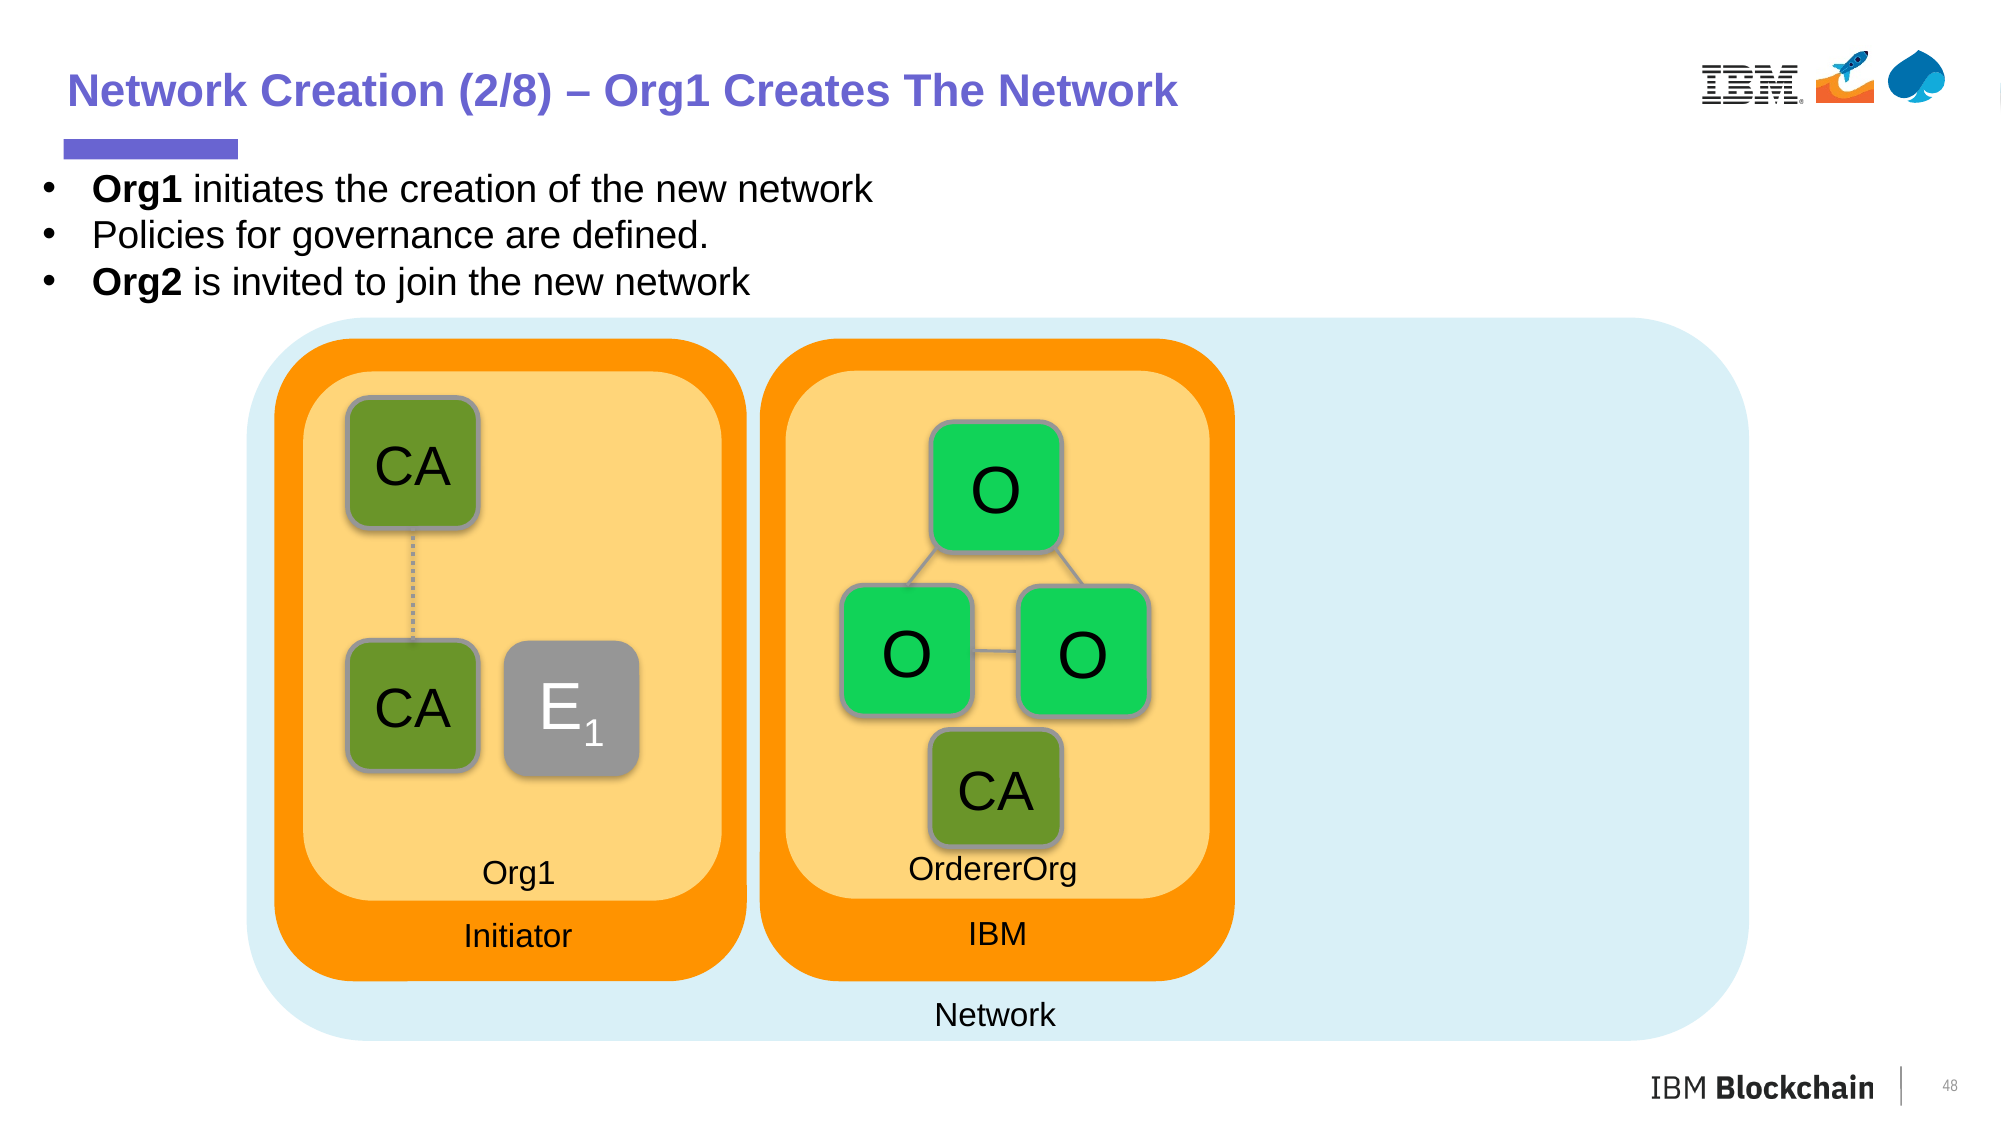

Network Creation (2/8) – Org1 Creates The Network
Org1 initiates the creation of the new network
Policies for governance are defined.
Org2 is invited to join the new network

CA
O
O
O
CA
E1
CA
OrdererOrg
Org1
IBM
Initiator
Network